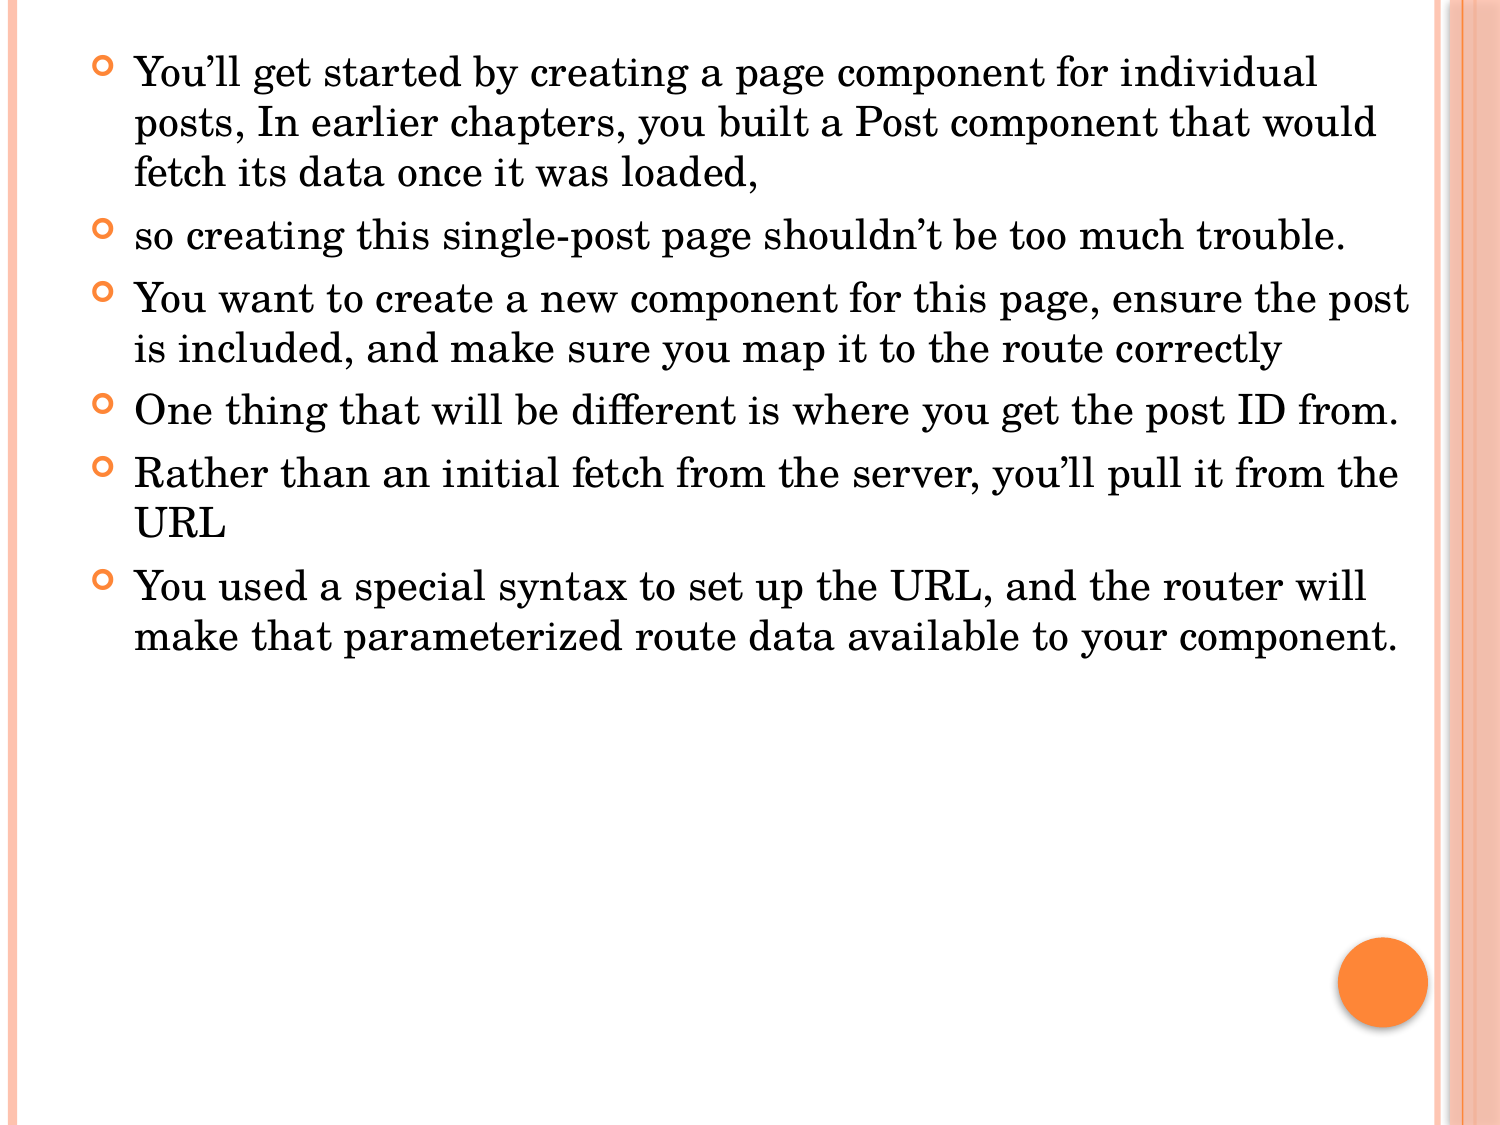

You’ll get started by creating a page component for individual posts, In earlier chapters, you built a Post component that would fetch its data once it was loaded,
so creating this single-post page shouldn’t be too much trouble.
You want to create a new component for this page, ensure the post is included, and make sure you map it to the route correctly
One thing that will be different is where you get the post ID from.
Rather than an initial fetch from the server, you’ll pull it from the URL
You used a special syntax to set up the URL, and the router will make that parameterized route data available to your component.